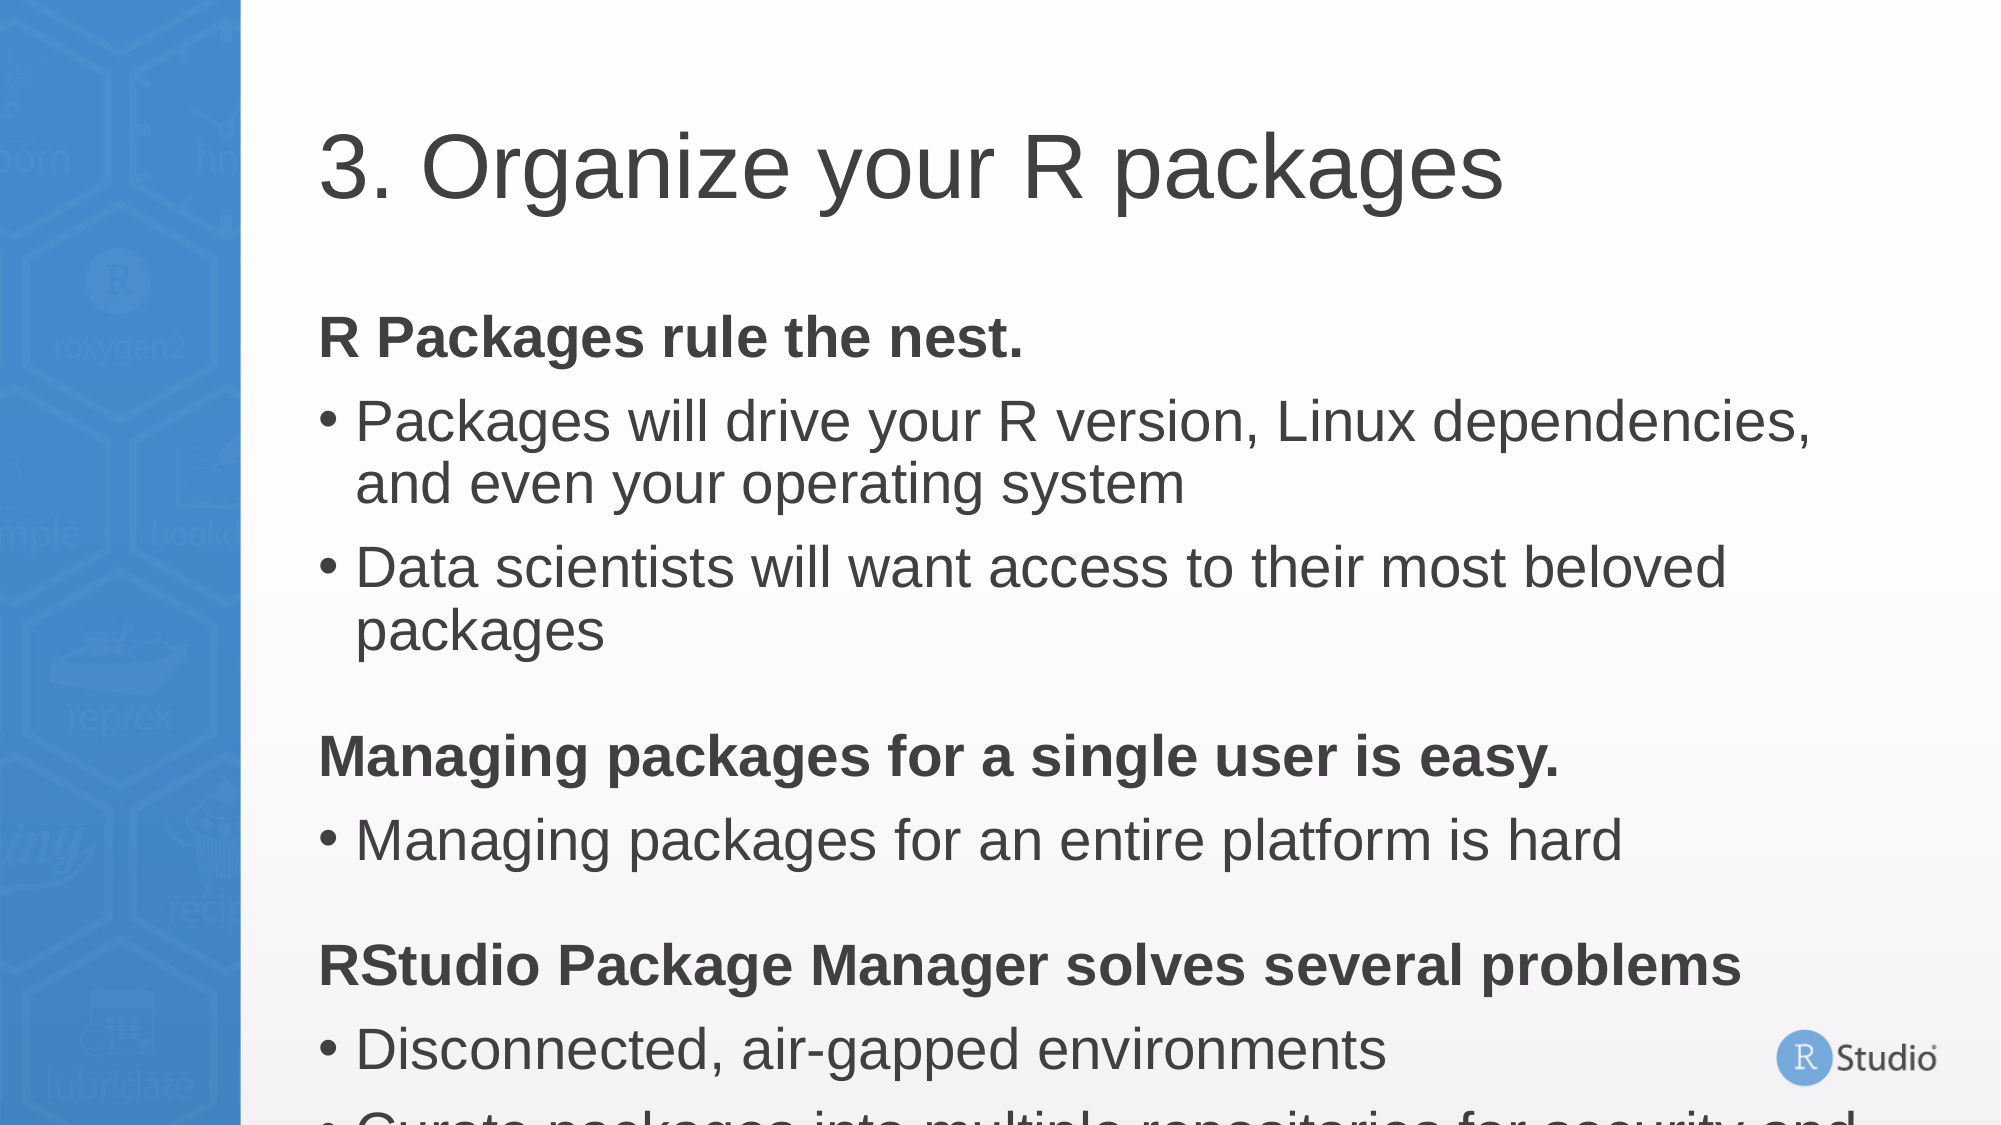

# 3. Organize your R packages
R Packages rule the nest.
Packages will drive your R version, Linux dependencies, and even your operating system
Data scientists will want access to their most beloved packages
Managing packages for a single user is easy.
Managing packages for an entire platform is hard
RStudio Package Manager solves several problems
Disconnected, air-gapped environments
Curate packages into multiple repositories for security and control
Share internal packages